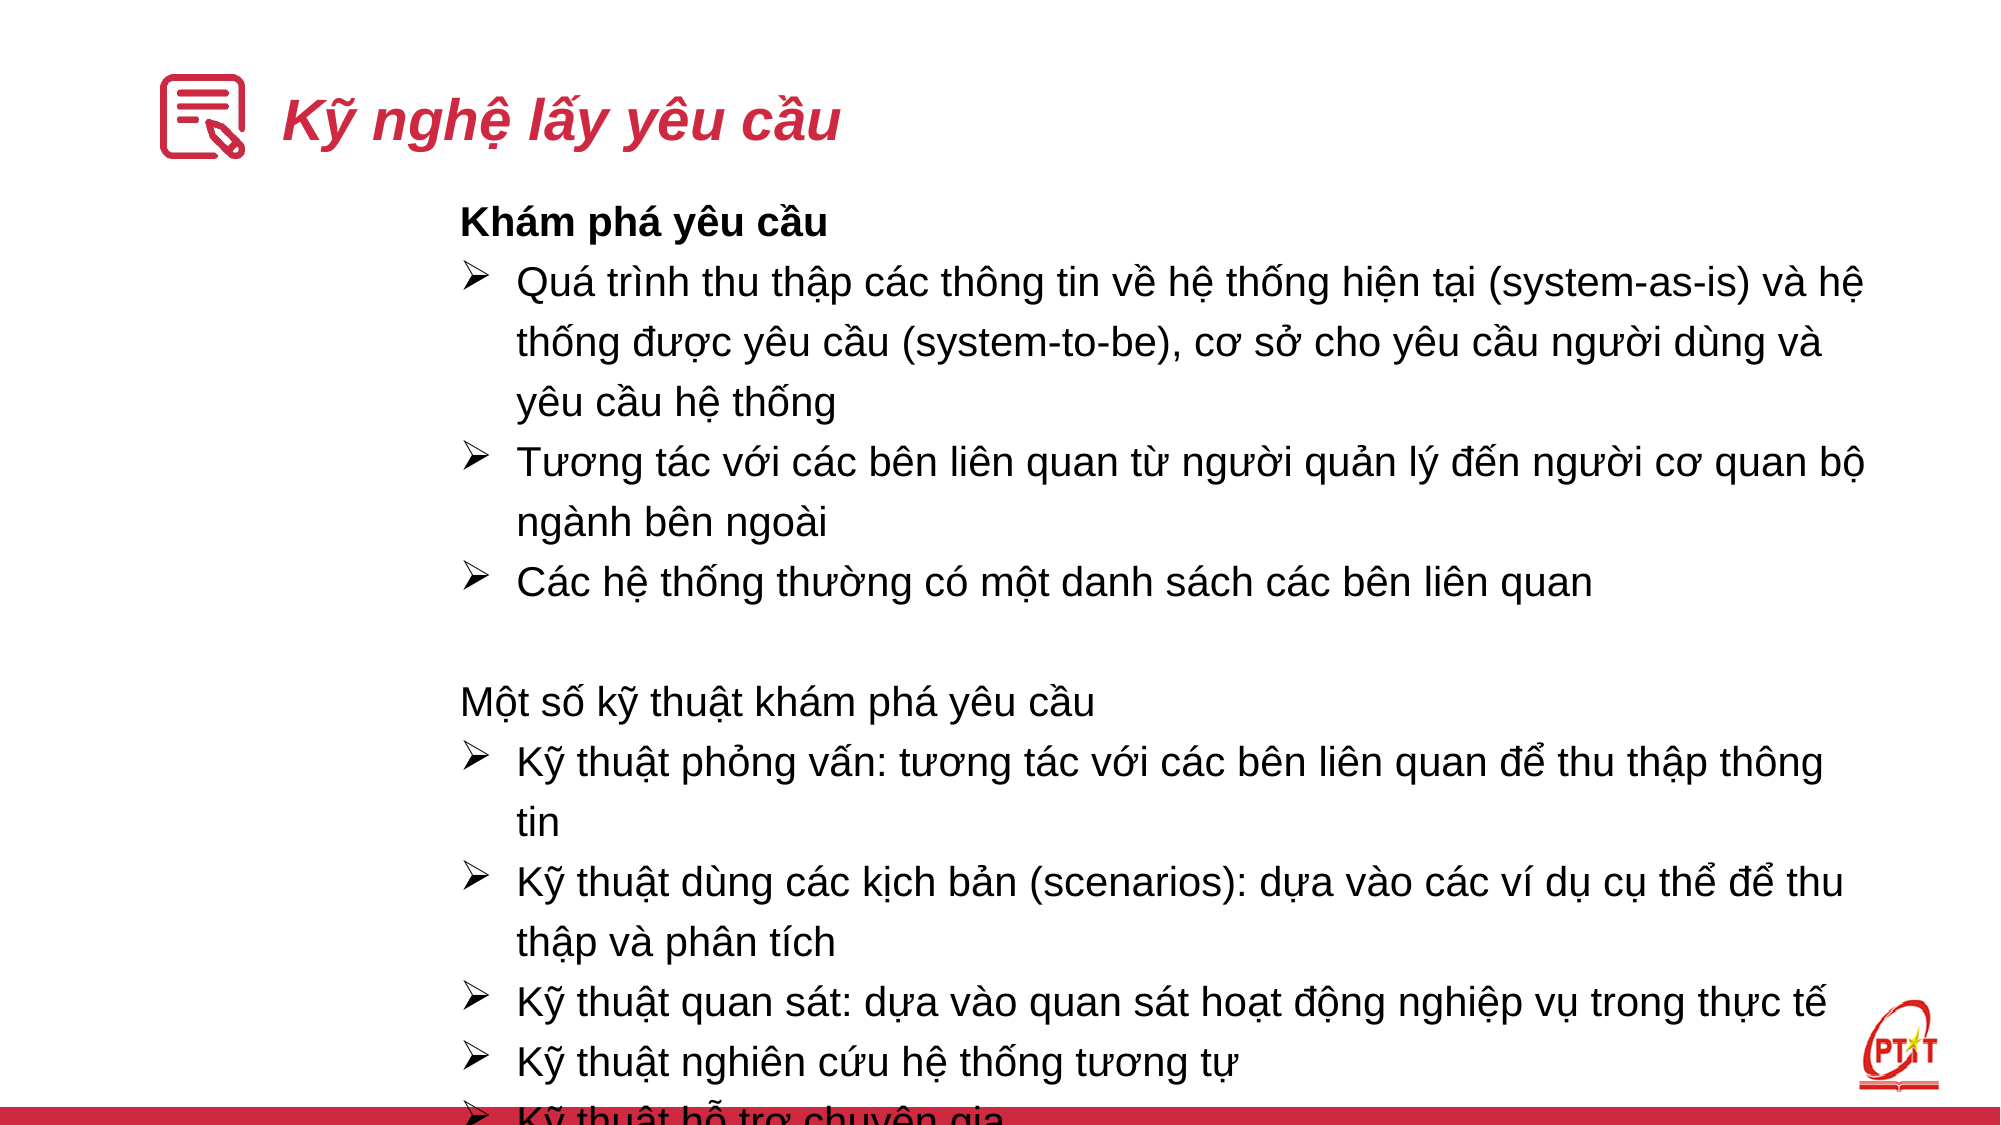

# Kỹ nghệ lấy yêu cầu
Khám phá yêu cầu
Quá trình thu thập các thông tin về hệ thống hiện tại (system-as-is) và hệ thống được yêu cầu (system-to-be), cơ sở cho yêu cầu người dùng và yêu cầu hệ thống
Tương tác với các bên liên quan từ người quản lý đến người cơ quan bộ ngành bên ngoài
Các hệ thống thường có một danh sách các bên liên quan

Một số kỹ thuật khám phá yêu cầu
Kỹ thuật phỏng vấn: tương tác với các bên liên quan để thu thập thông tin
Kỹ thuật dùng các kịch bản (scenarios): dựa vào các ví dụ cụ thể để thu thập và phân tích
Kỹ thuật quan sát: dựa vào quan sát hoạt động nghiệp vụ trong thực tế
Kỹ thuật nghiên cứu hệ thống tương tự
Kỹ thuật hỗ trợ chuyên gia